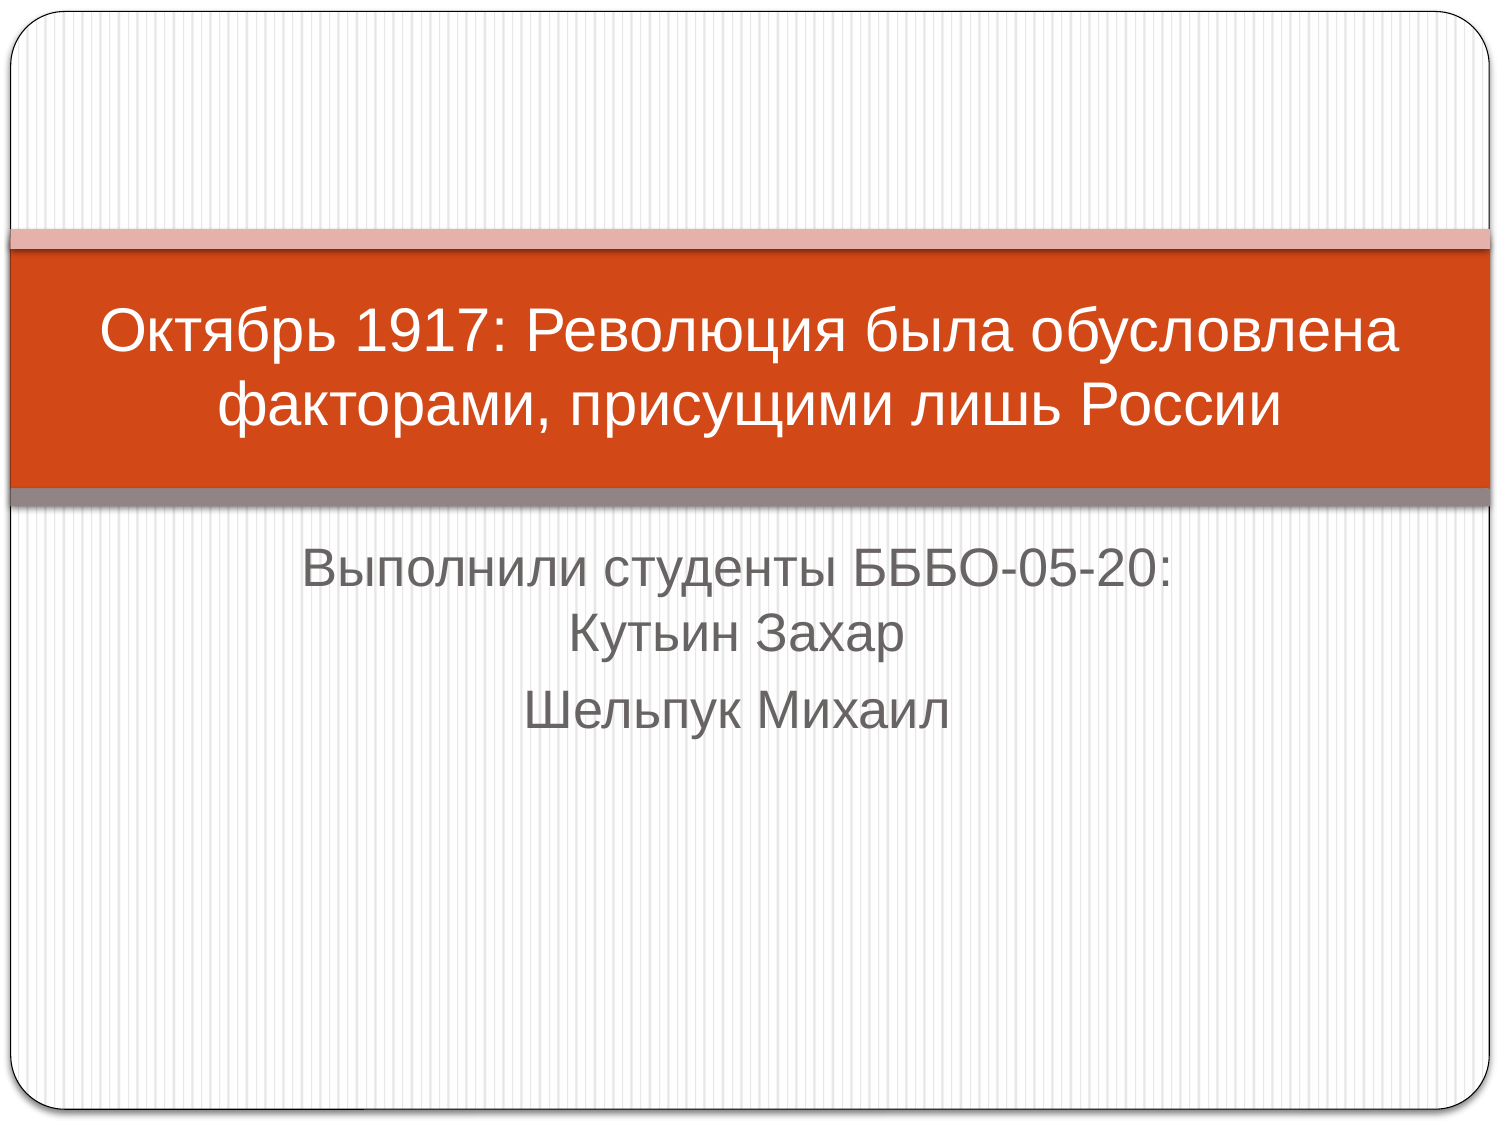

# Октябрь 1917: Революция была обусловлена факторами, присущими лишь России
Выполнили студенты БББО-05-20: Кутьин Захар
Шельпук Михаил